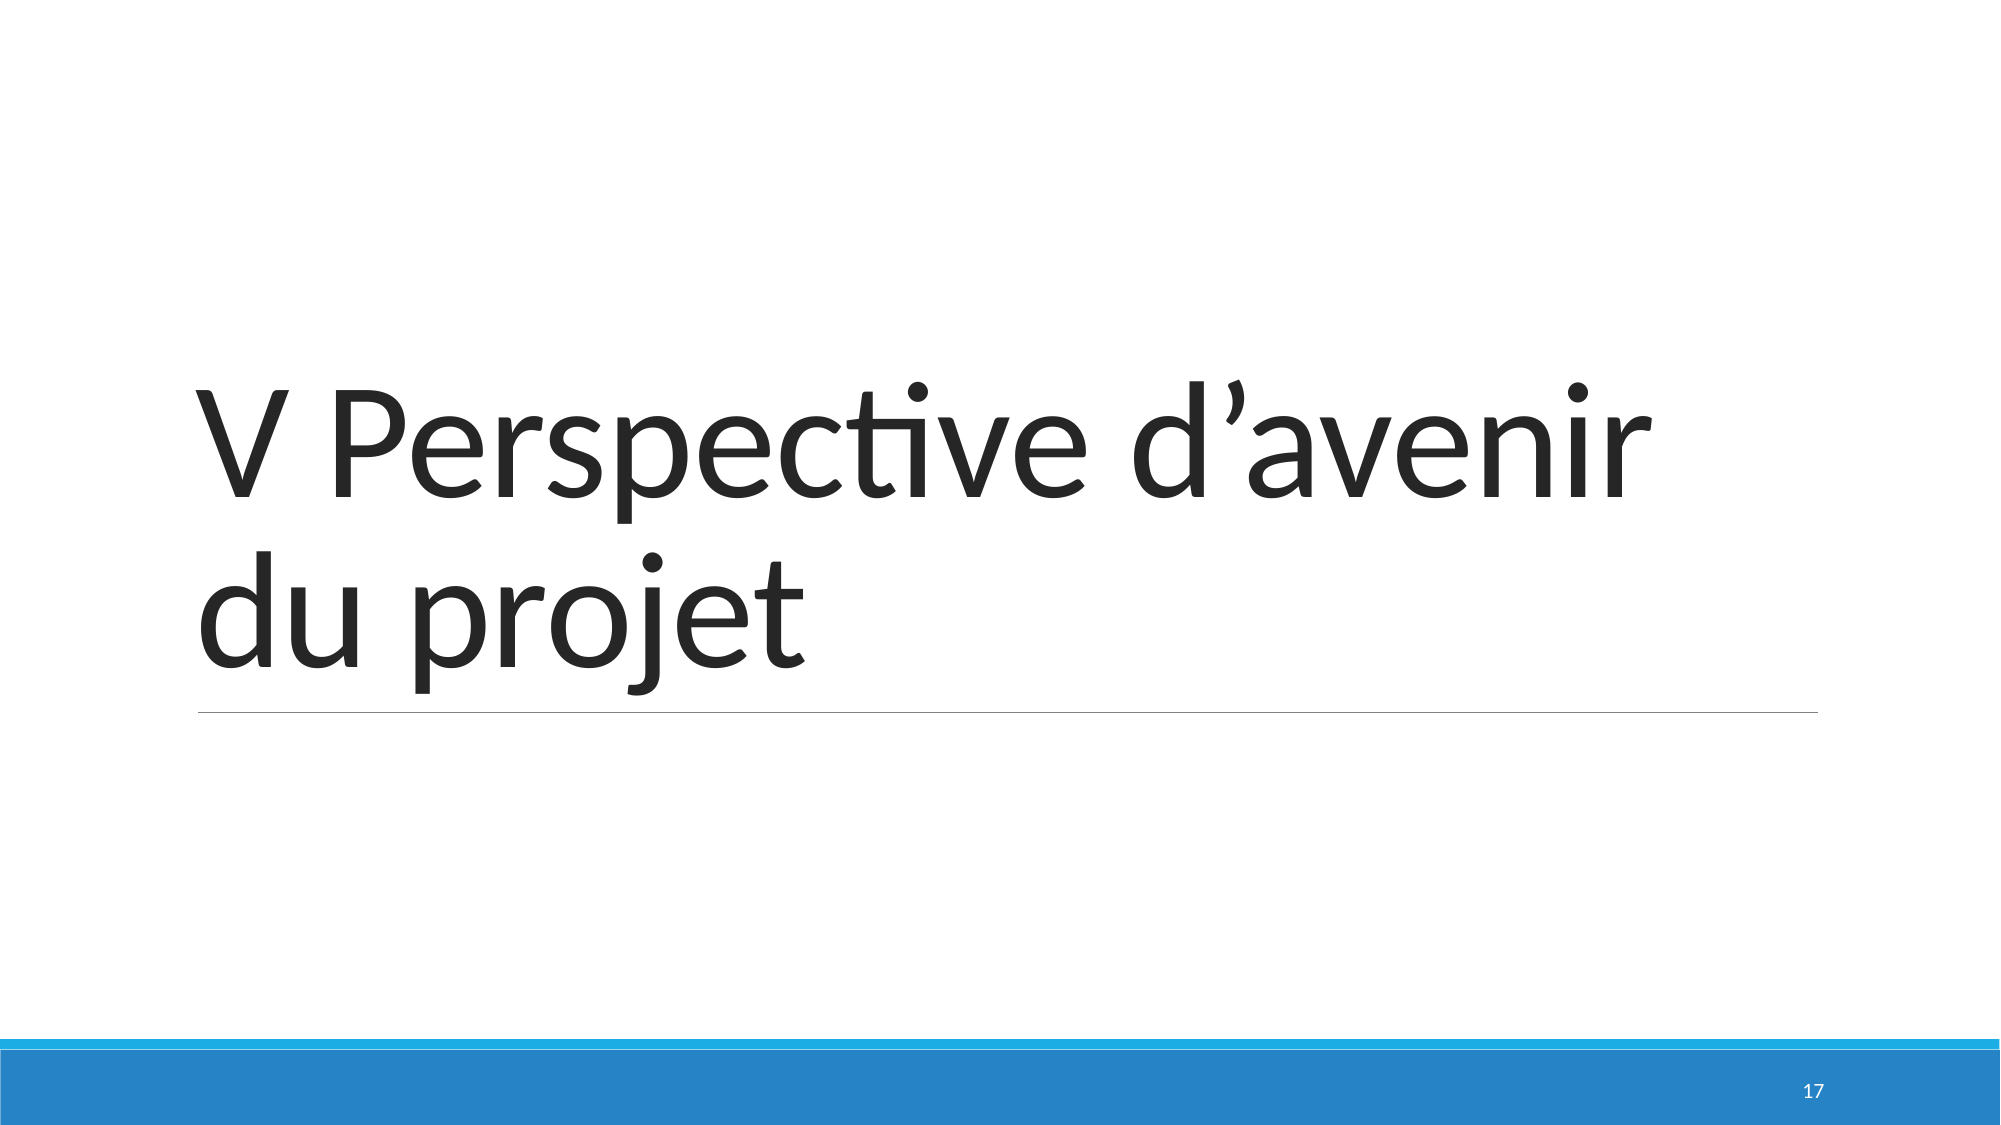

# V Perspective d’avenir du projet

17